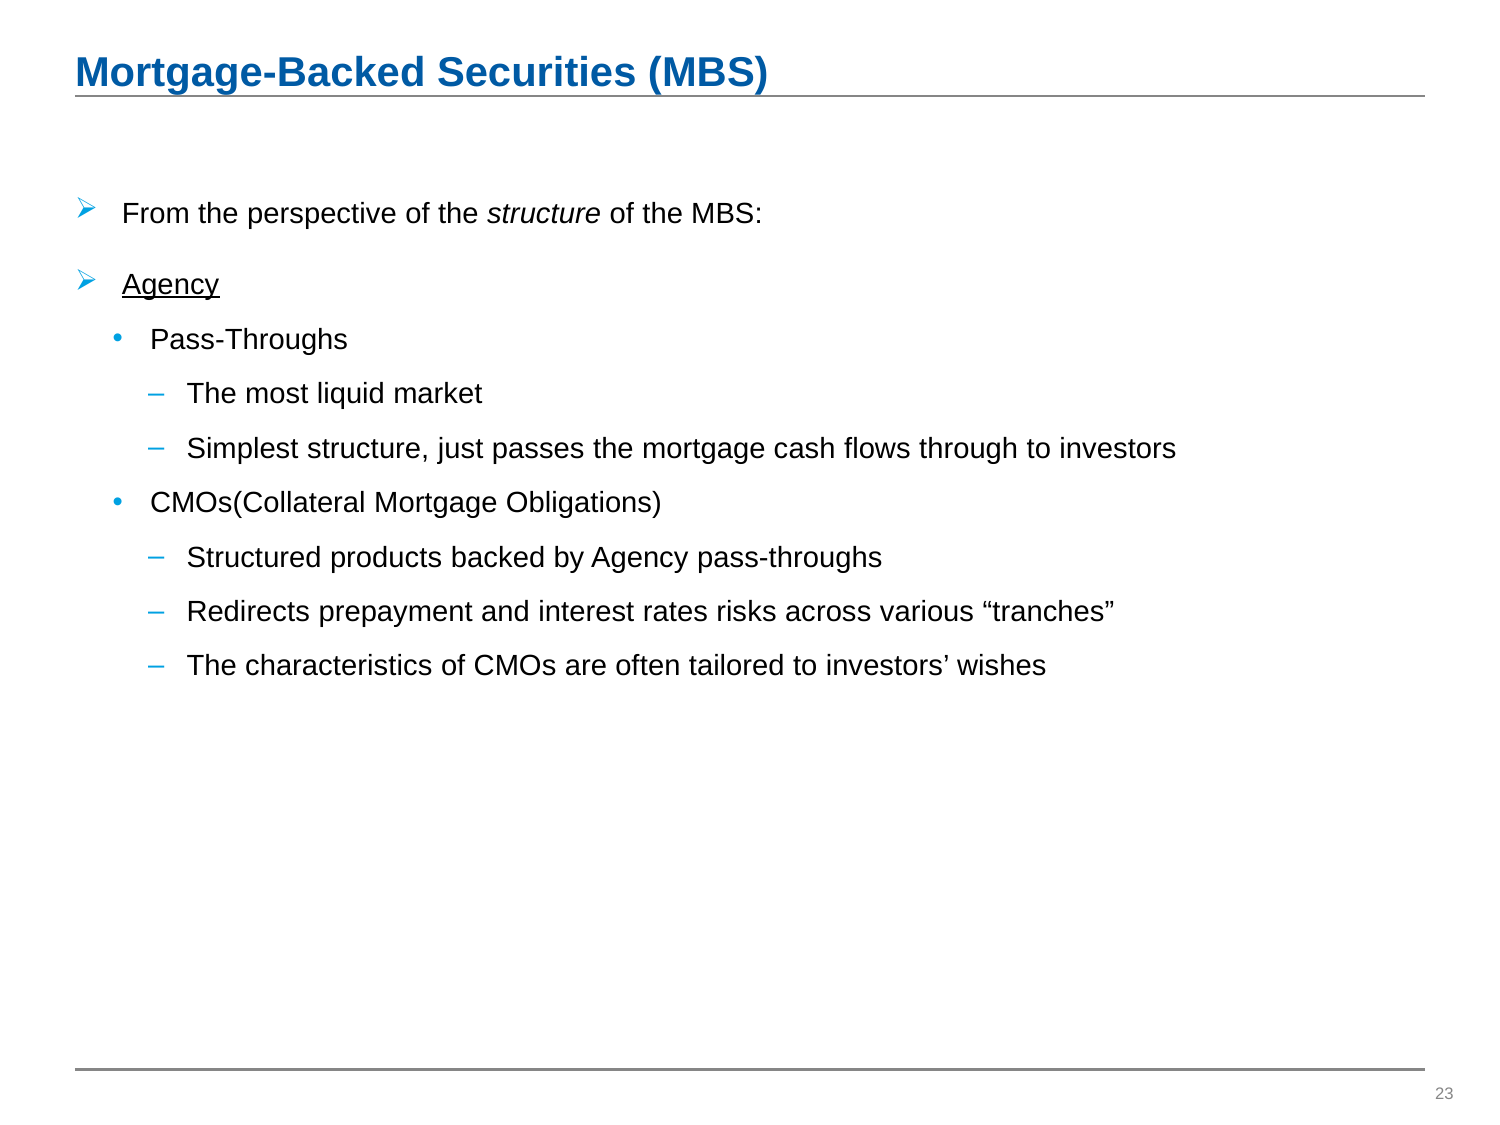

# Mortgage-Backed Securities (MBS)
From the perspective of the structure of the MBS:
Agency
Pass-Throughs
The most liquid market
Simplest structure, just passes the mortgage cash flows through to investors
CMOs(Collateral Mortgage Obligations)
Structured products backed by Agency pass-throughs
Redirects prepayment and interest rates risks across various “tranches”
The characteristics of CMOs are often tailored to investors’ wishes